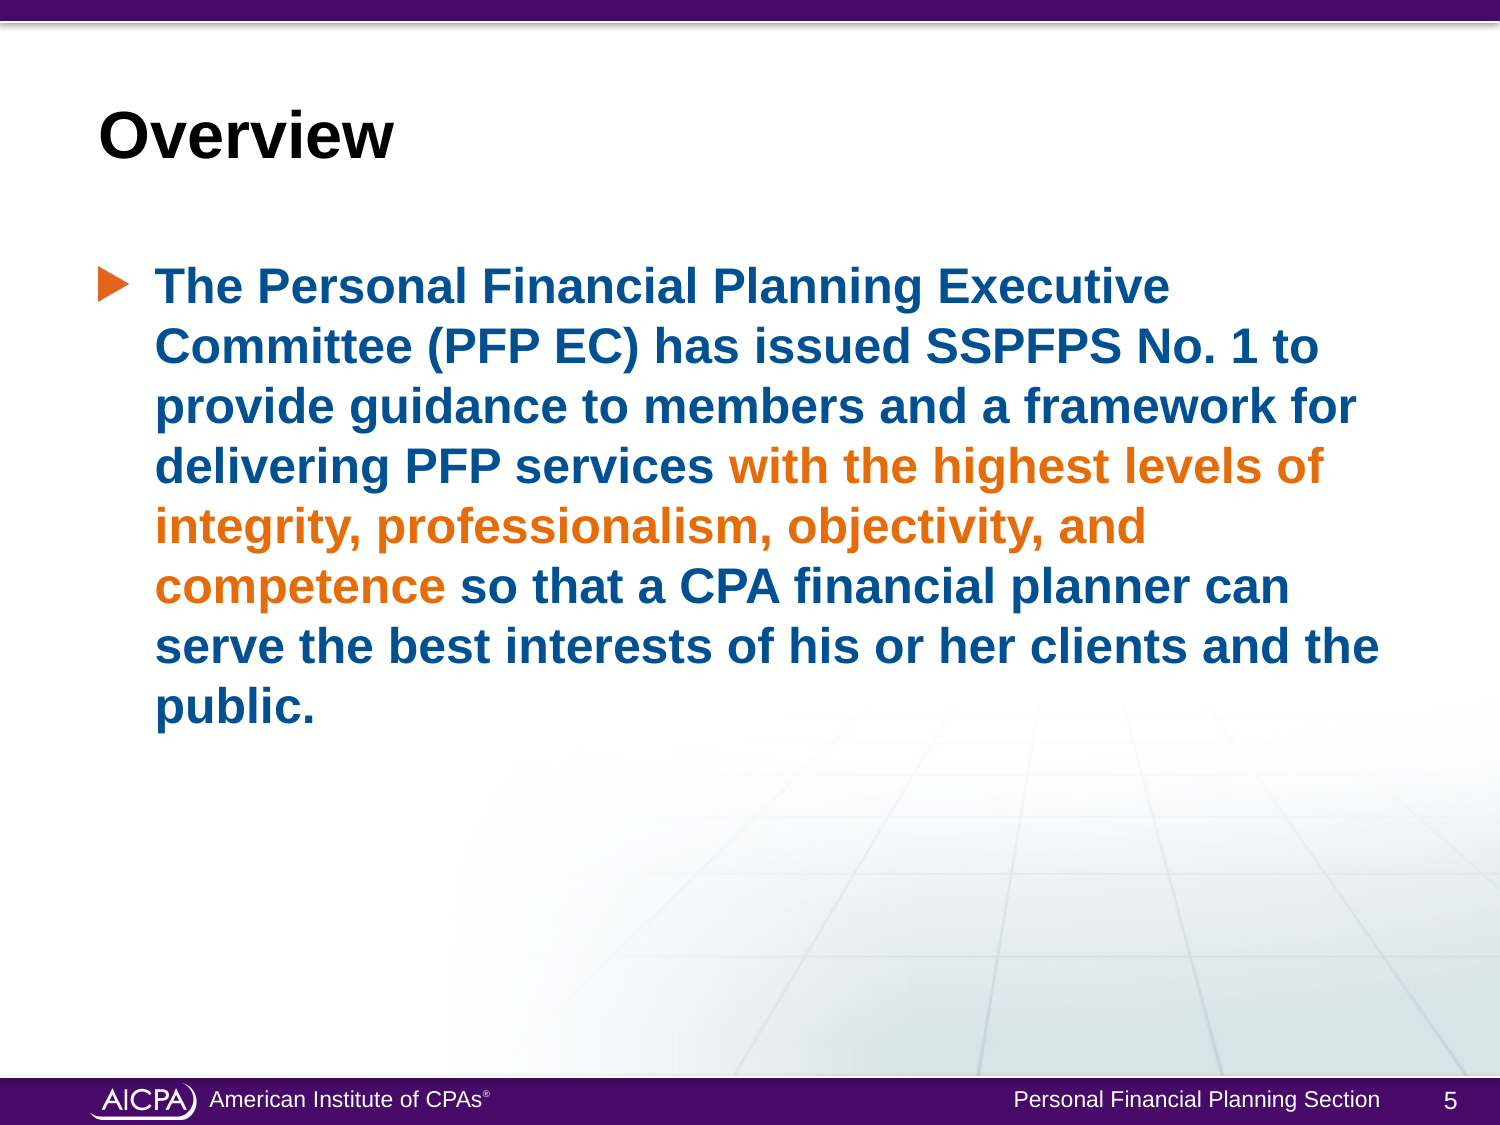

# Overview
The Personal Financial Planning Executive Committee (PFP EC) has issued SSPFPS No. 1 to provide guidance to members and a framework for delivering PFP services with the highest levels of integrity, professionalism, objectivity, and competence so that a CPA financial planner can serve the best interests of his or her clients and the public.

5